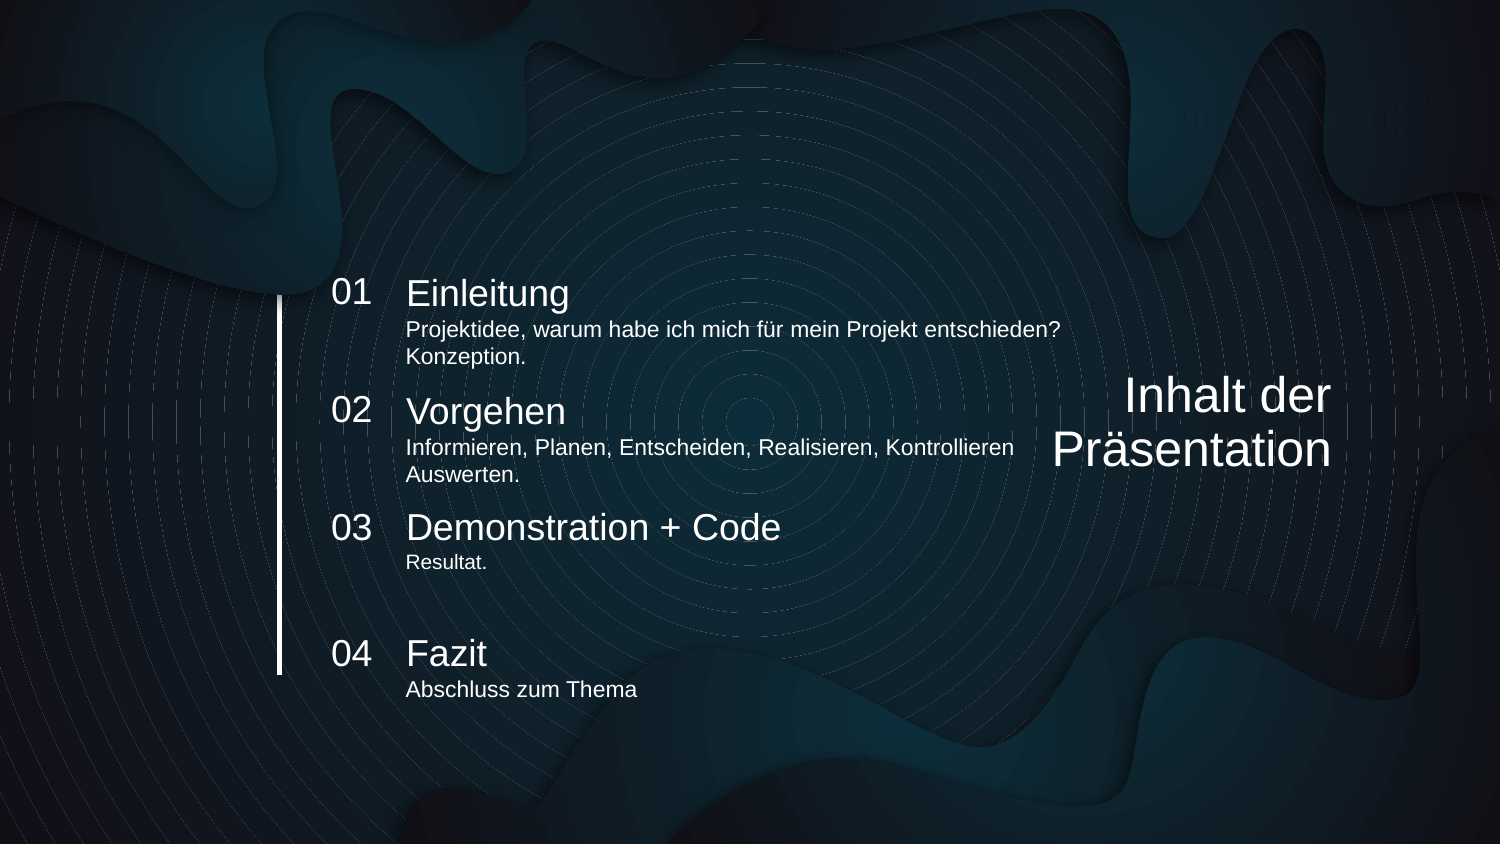

Einleitung
01
Projektidee, warum habe ich mich für mein Projekt entschieden? Konzeption.
# Inhalt der Präsentation
Vorgehen
02
Informieren, Planen, Entscheiden, Realisieren, Kontrollieren
Auswerten.
Demonstration + Code
03
Resultat.
Fazit
04
Abschluss zum Thema